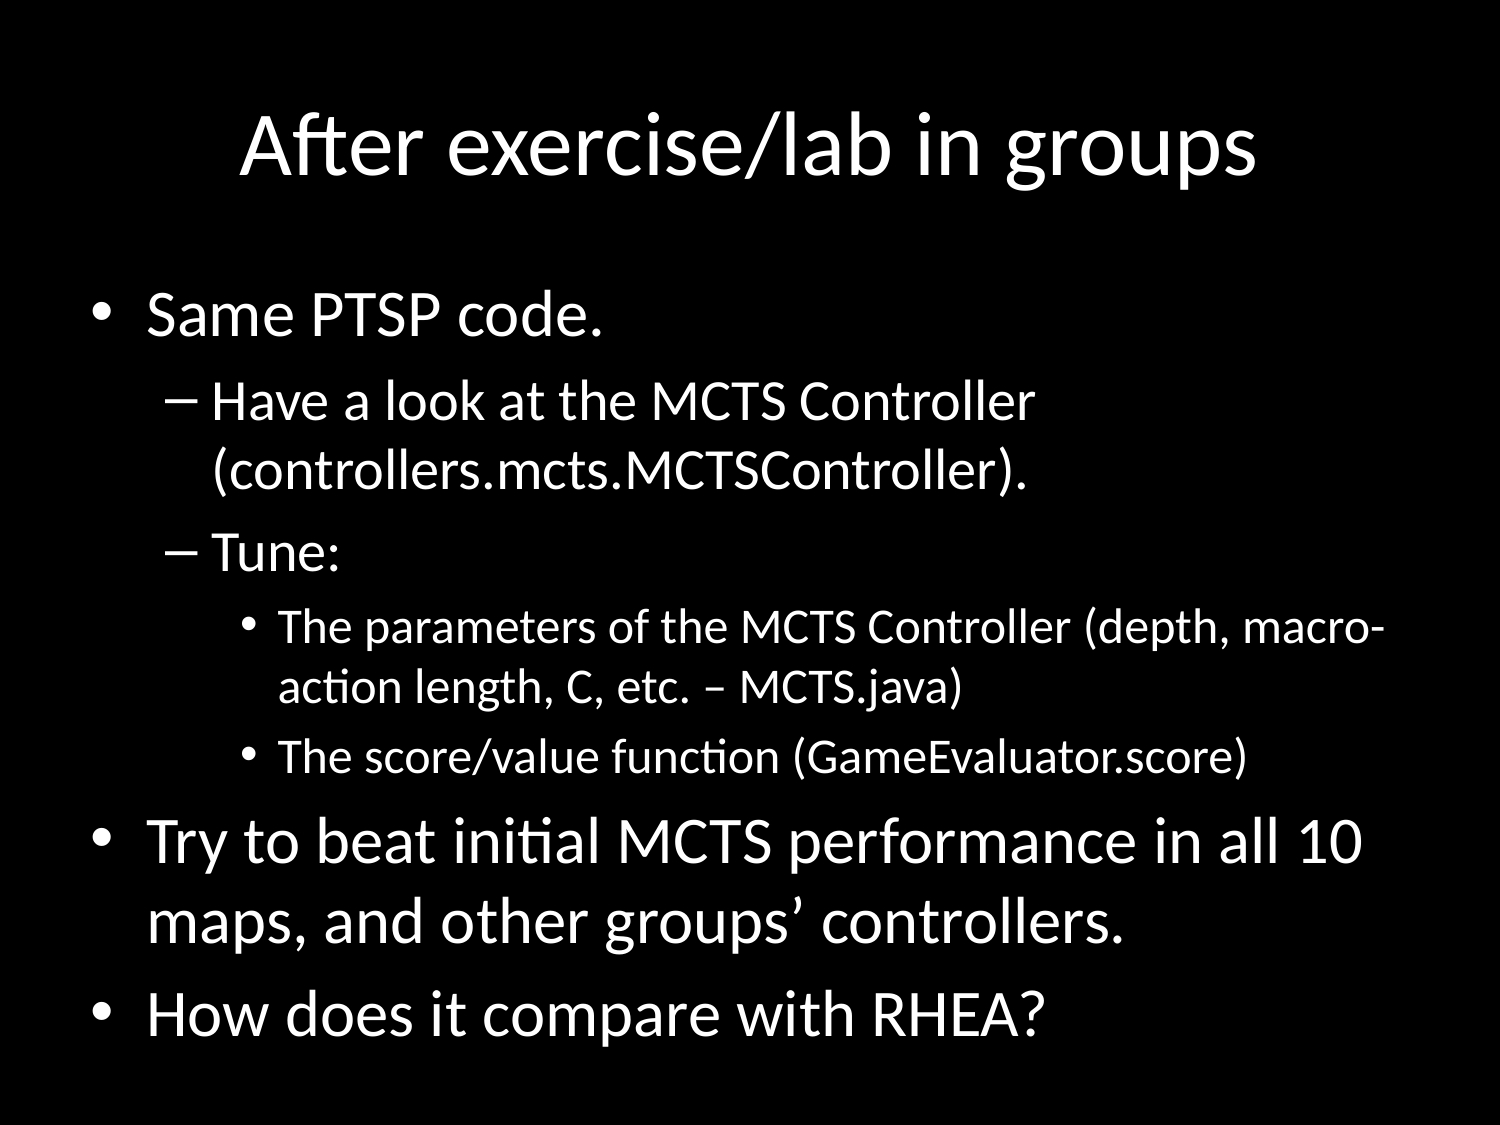

# After exercise/lab in groups
Same PTSP code.
Have a look at the MCTS Controller (controllers.mcts.MCTSController).
Tune:
The parameters of the MCTS Controller (depth, macro-action length, C, etc. – MCTS.java)
The score/value function (GameEvaluator.score)
Try to beat initial MCTS performance in all 10 maps, and other groups’ controllers.
How does it compare with RHEA?